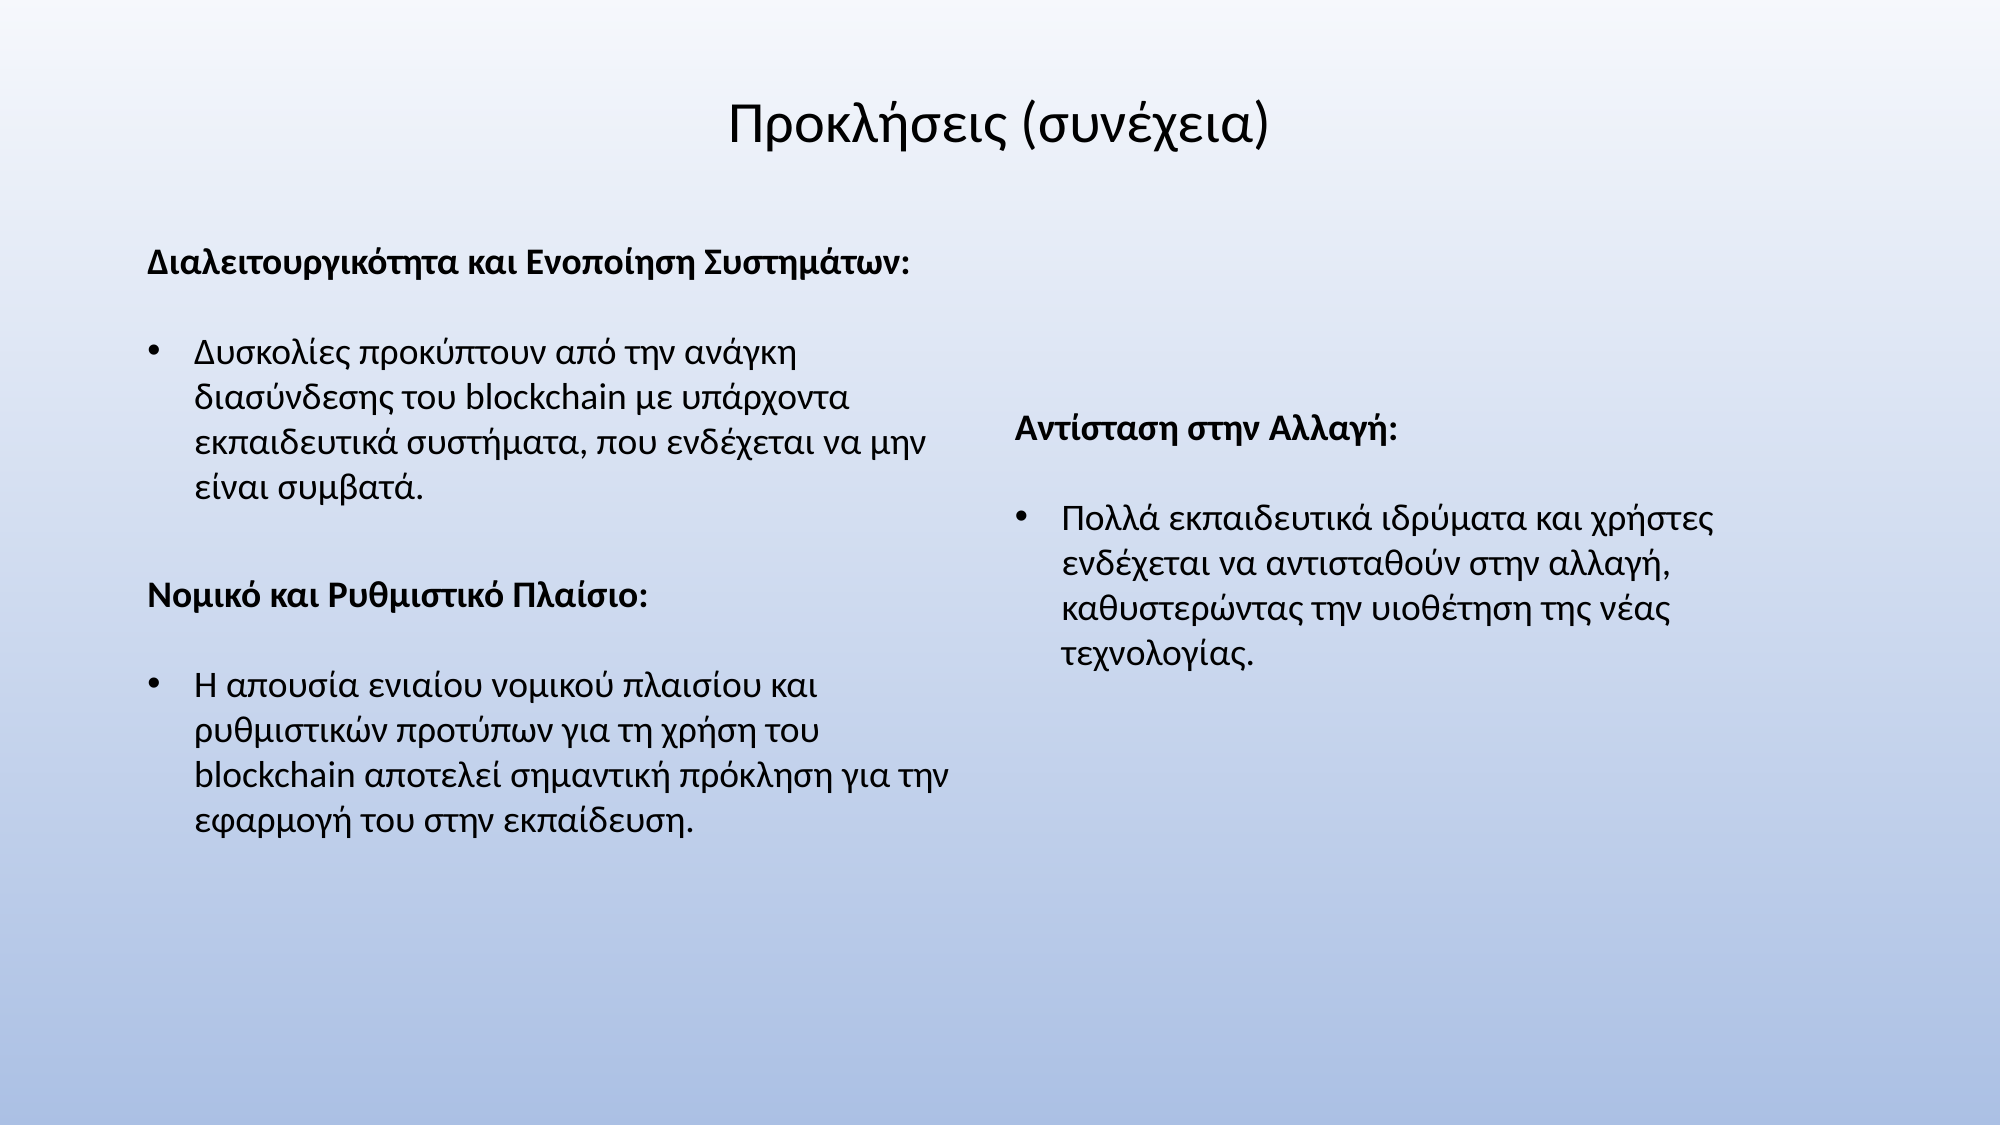

Προκλήσεις (συνέχεια)
Διαλειτουργικότητα και Ενοποίηση Συστημάτων:

Δυσκολίες προκύπτουν από την ανάγκη διασύνδεσης του blockchain με υπάρχοντα εκπαιδευτικά συστήματα, που ενδέχεται να μην είναι συμβατά.

Αντίσταση στην Αλλαγή:

Πολλά εκπαιδευτικά ιδρύματα και χρήστες ενδέχεται να αντισταθούν στην αλλαγή, καθυστερώντας την υιοθέτηση της νέας τεχνολογίας.

Νομικό και Ρυθμιστικό Πλαίσιο:

Η απουσία ενιαίου νομικού πλαισίου και ρυθμιστικών προτύπων για τη χρήση του blockchain αποτελεί σημαντική πρόκληση για την εφαρμογή του στην εκπαίδευση.